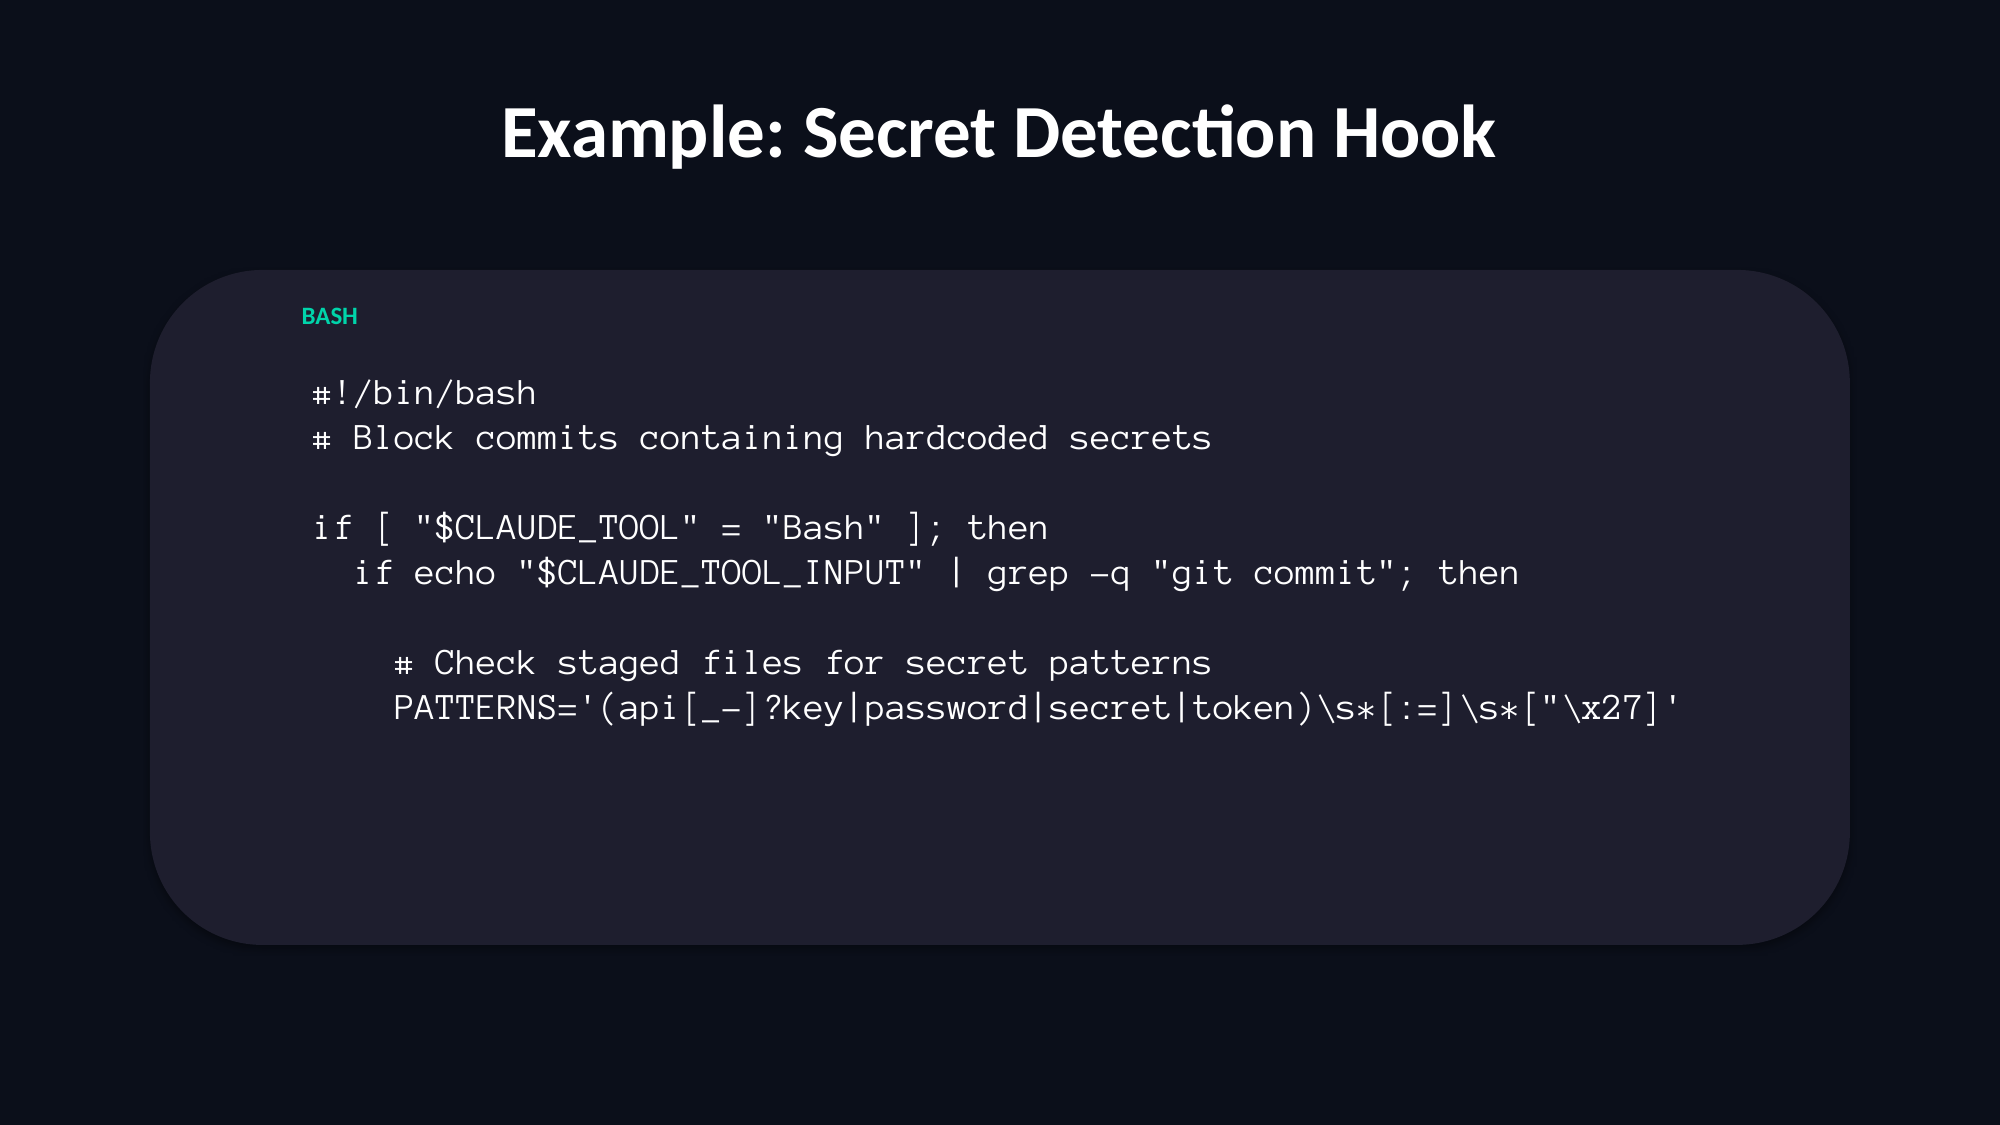

Example: Secret Detection Hook

BASH
#!/bin/bash
# Block commits containing hardcoded secrets
if [ "$CLAUDE_TOOL" = "Bash" ]; then
  if echo "$CLAUDE_TOOL_INPUT" | grep -q "git commit"; then
    # Check staged files for secret patterns
    PATTERNS='(api[_-]?key|password|secret|token)\s*[:=]\s*["\x27]'